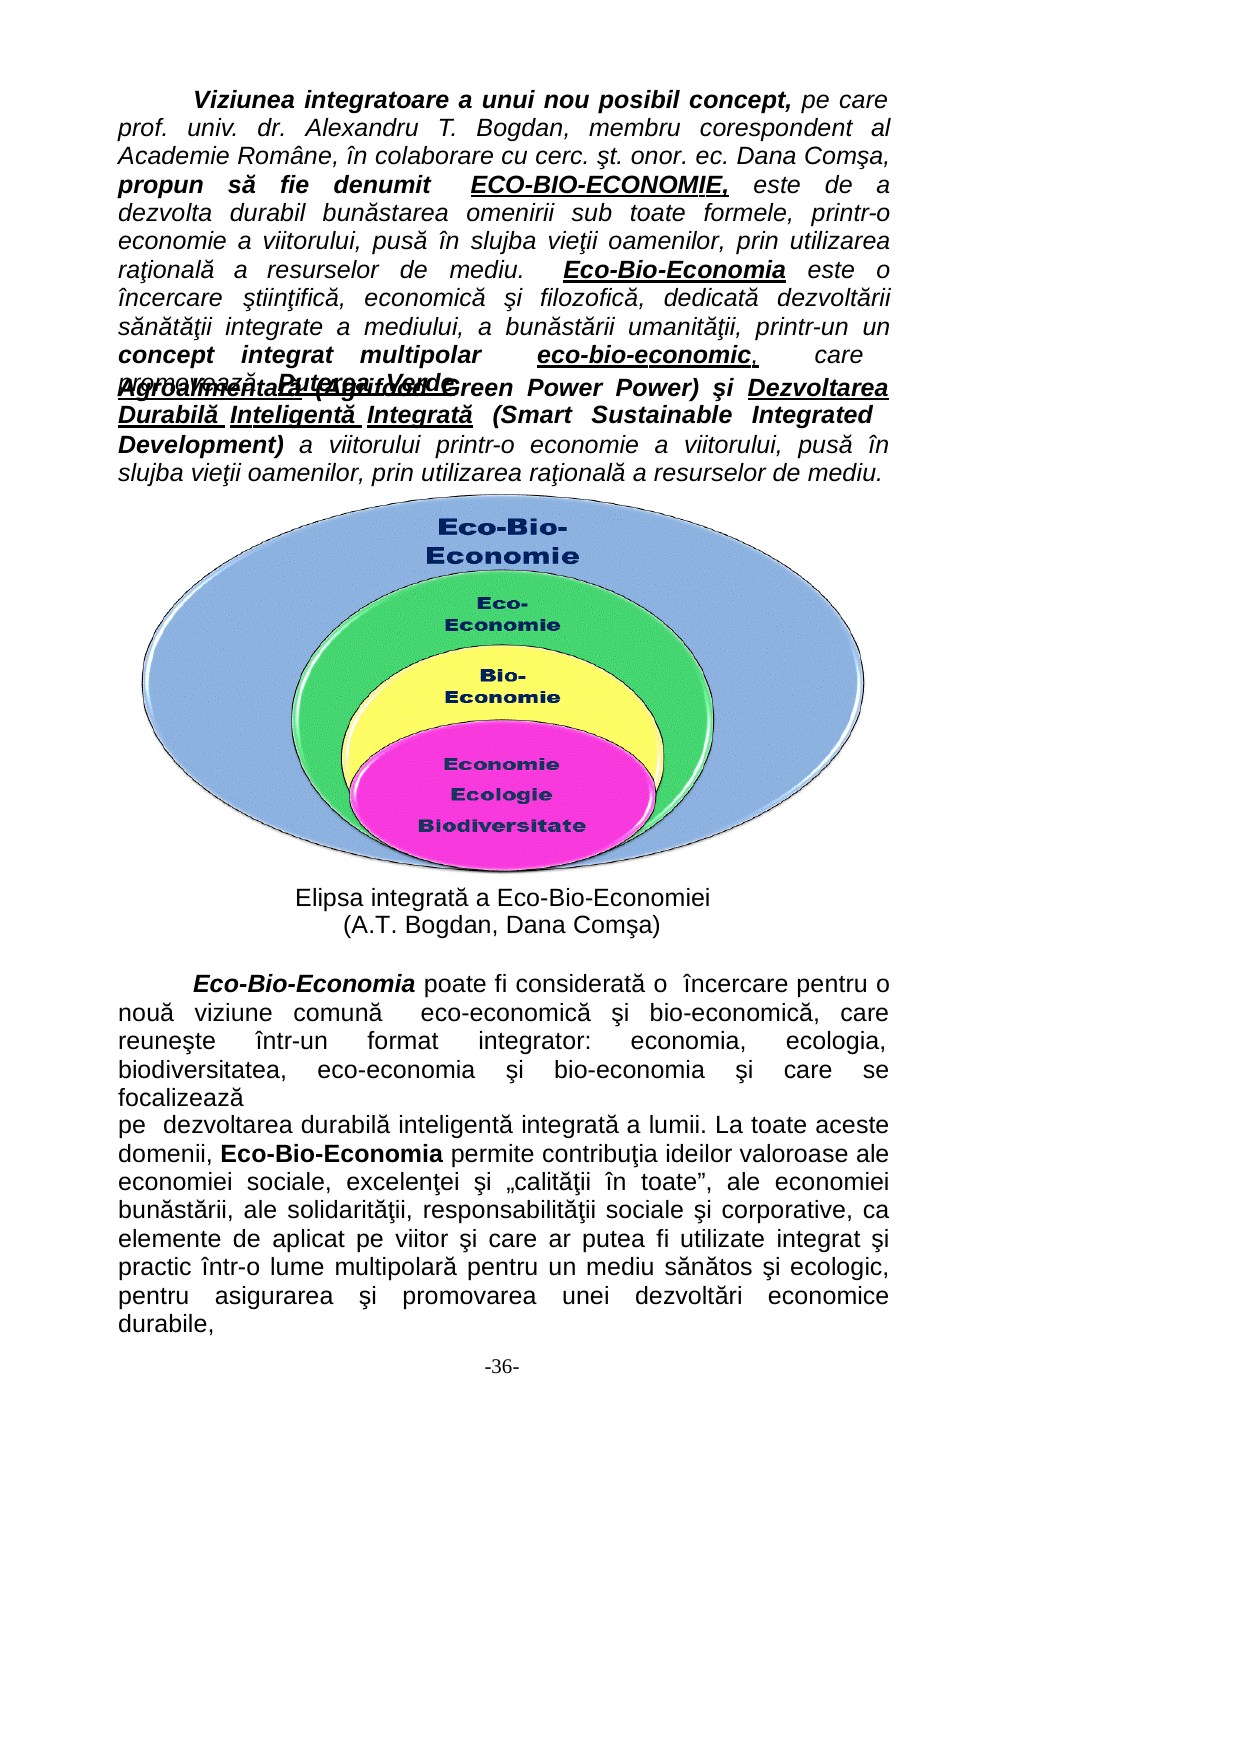

Viziunea integratoare a unui nou posibil concept, pe care
prof. univ. dr. Alexandru T. Bogdan, membru corespondent al Academie Române, în colaborare cu cerc. şt. onor. ec. Dana Comşa, propun să fie denumit  ECO-BIO-ECONOMIE, este de a dezvolta durabil bunăstarea omenirii sub toate formele, printr-o economie a viitorului, pusă în slujba vieţii oamenilor, prin utilizarea raţională a resurselor de mediu.  Eco-Bio-Economia este o încercare ştiinţifică, economică şi filozofică, dedicată dezvoltării sănătăţii integrate a mediului, a bunăstării umanităţii, printr-un un concept integrat multipolar  eco-bio-economic,  care  promovează   Puterea  Verde

Agroalimentară (Agrifood Green Power Power) şi  Dezvoltarea
Durabilă Inteligentă Integrată  (Smart  Sustainable  Integrated

Development)  a  viitorului  printr-o  economie  a  viitorului,  pusă  în
slujba vieţii oamenilor, prin utilizarea raţională a resurselor de mediu.

Elipsa integrată a Eco-Bio-Economiei
(A.T. Bogdan, Dana Comşa)
Eco-Bio-Economia poate fi considerată o  încercare pentru o
nouă  viziune  comună
eco-economică  şi  bio-economică,  care
reuneşte
într-un
format
integrator:
economia,
ecologia,
biodiversitatea, eco-economia şi bio-economia şi care se focalizează
pe  dezvoltarea durabilă inteligentă integrată a lumii. La toate aceste domenii, Eco-Bio-Economia permite contribuţia ideilor valoroase ale economiei sociale, excelenţei şi „calităţii în toate”, ale economiei bunăstării, ale solidarităţii, responsabilităţii sociale şi corporative, ca elemente de aplicat pe viitor şi care ar putea fi utilizate integrat şi practic într-o lume multipolară pentru un mediu sănătos şi ecologic, pentru asigurarea şi promovarea unei dezvoltări economice durabile,
-36-